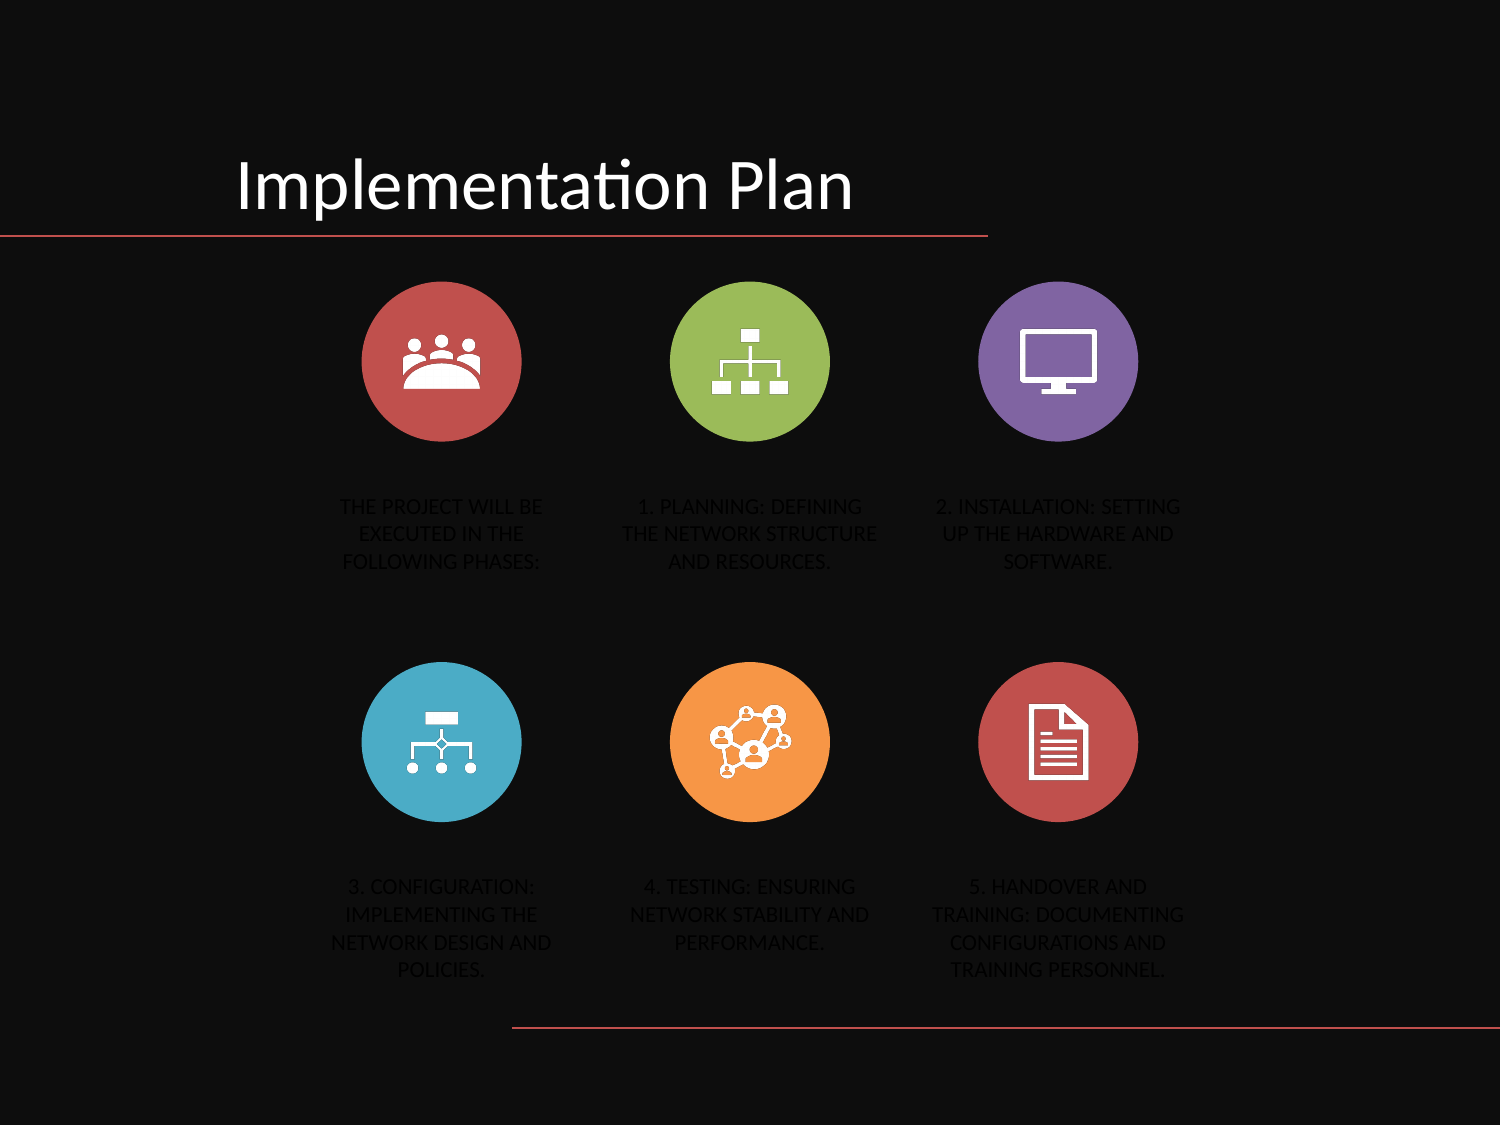

# Implementation Plan
The project will be executed in the following phases:
1. Planning: Defining the network structure and resources.
2. Installation: Setting up the hardware and software.
3. Configuration: Implementing the network design and policies.
4. Testing: Ensuring network stability and performance.
5. Handover and Training: Documenting configurations and training personnel.